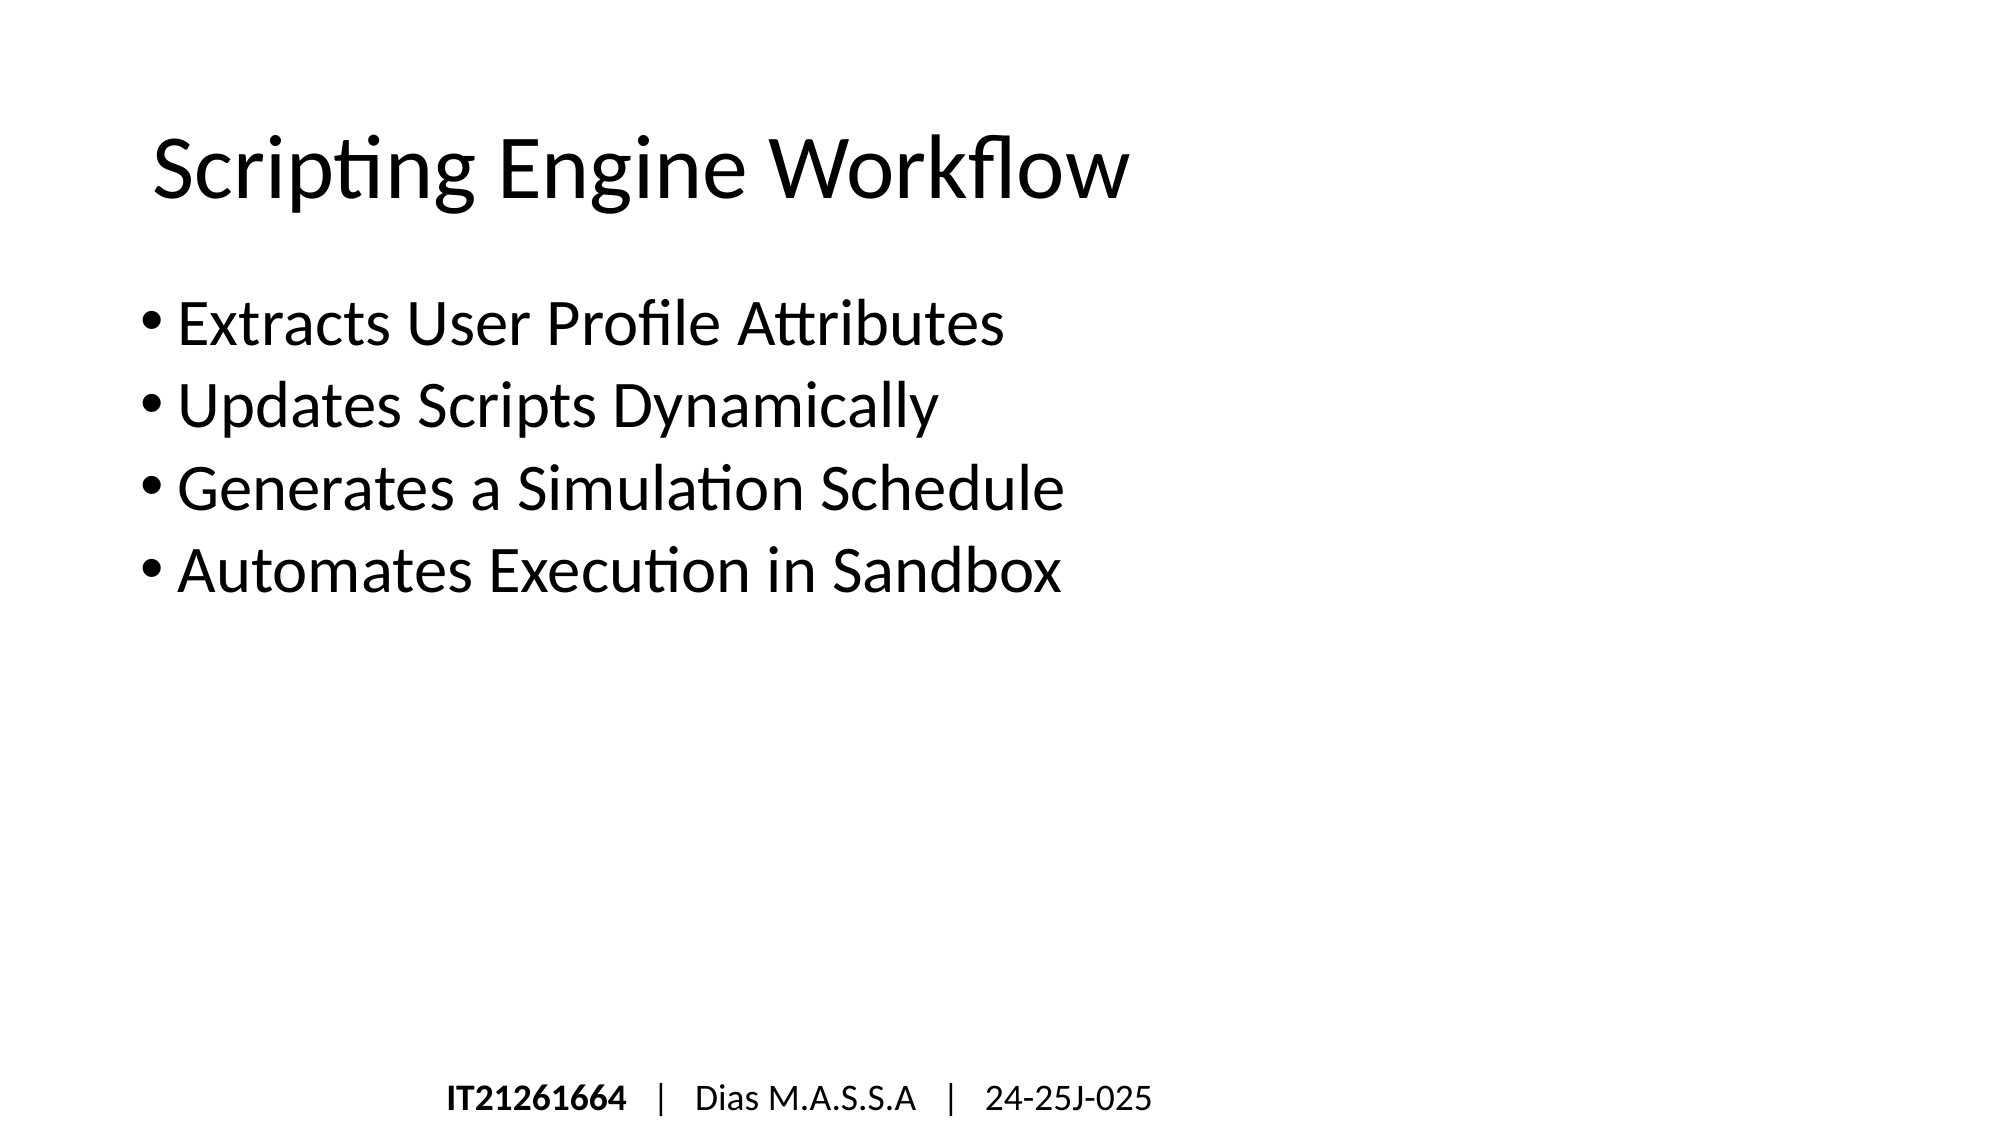

# Scripting Engine Workflow

Extracts User Profile Attributes
Updates Scripts Dynamically
Generates a Simulation Schedule
Automates Execution in Sandbox

IT21261664   |   Dias M.A.S.S.A   |   24-25J-025